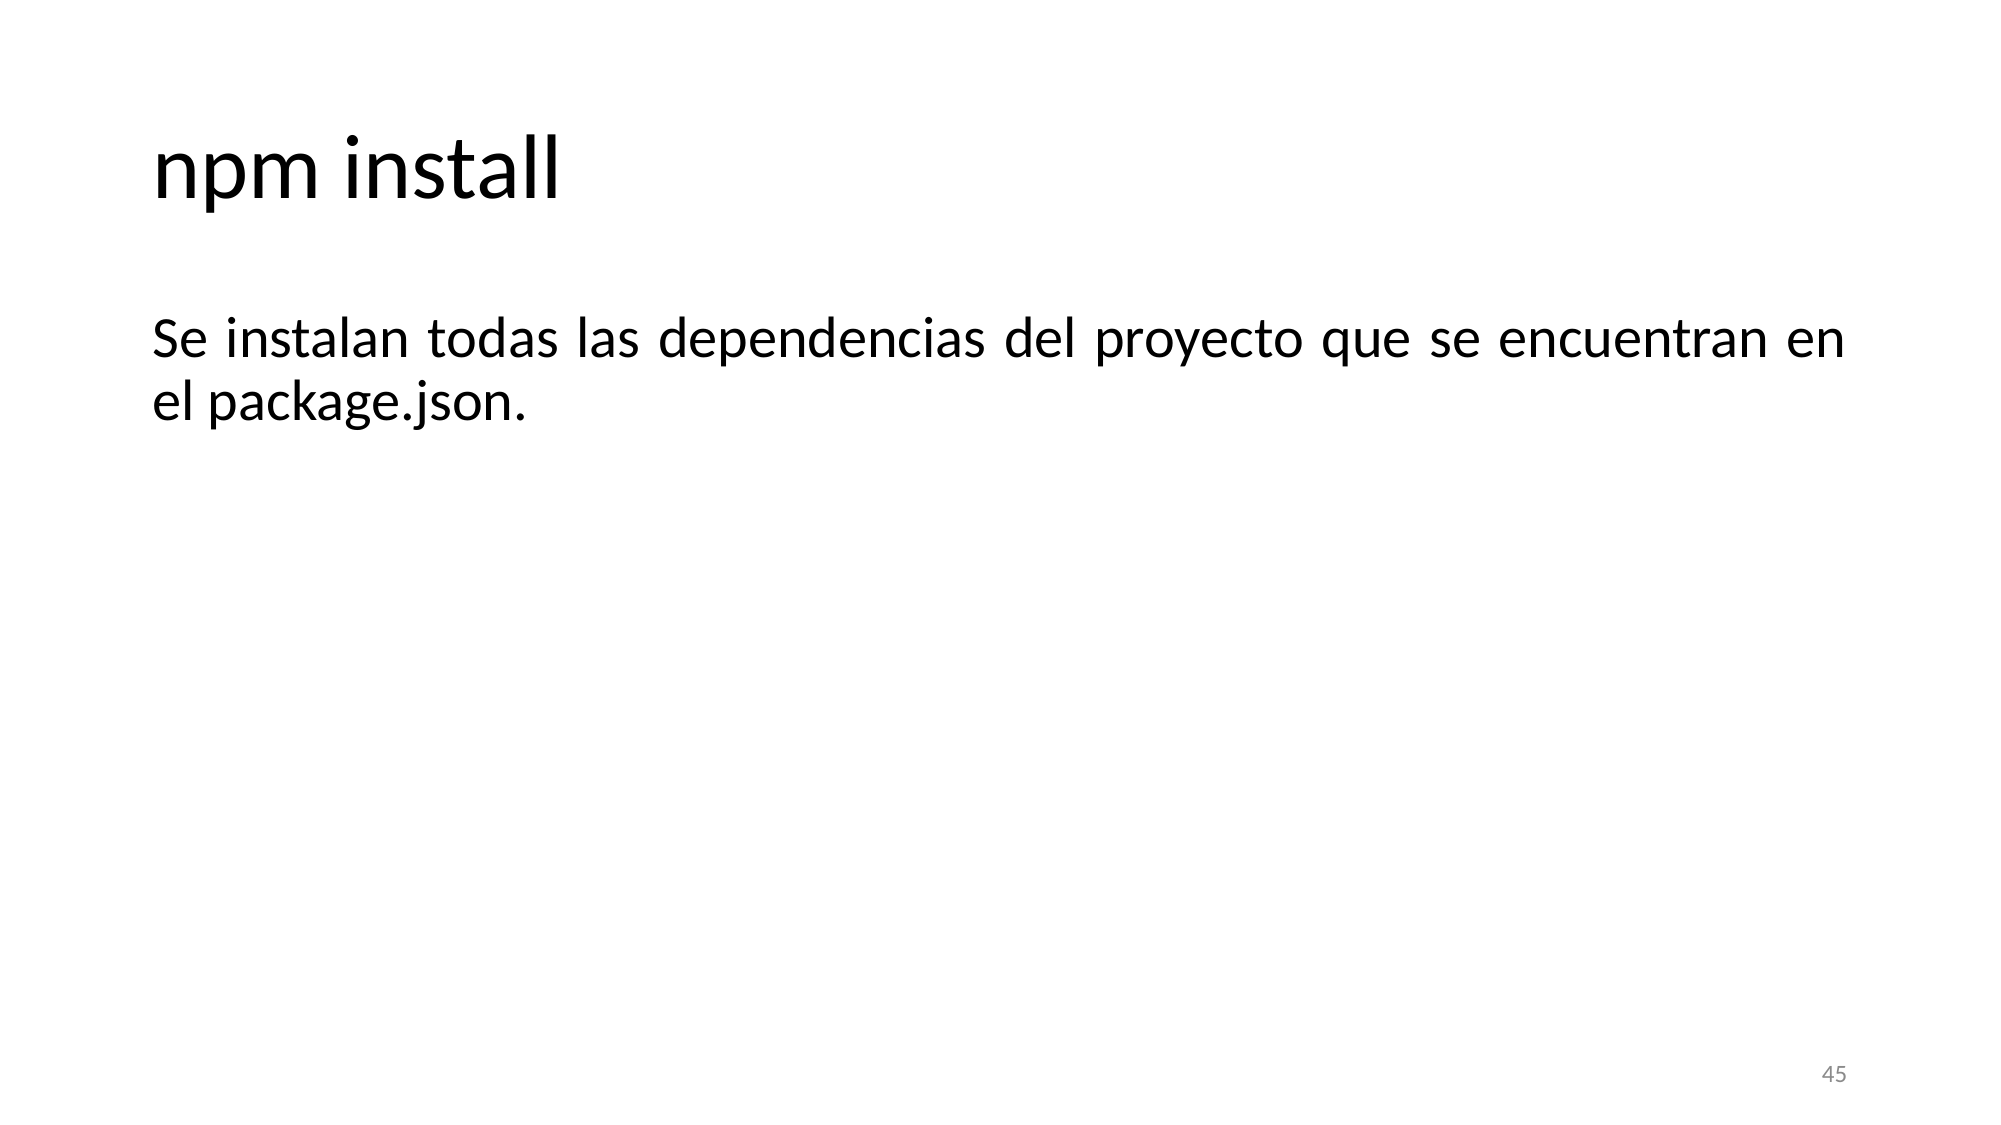

# npm install
Se instalan todas las dependencias del proyecto que se encuentran en el package.json.
45